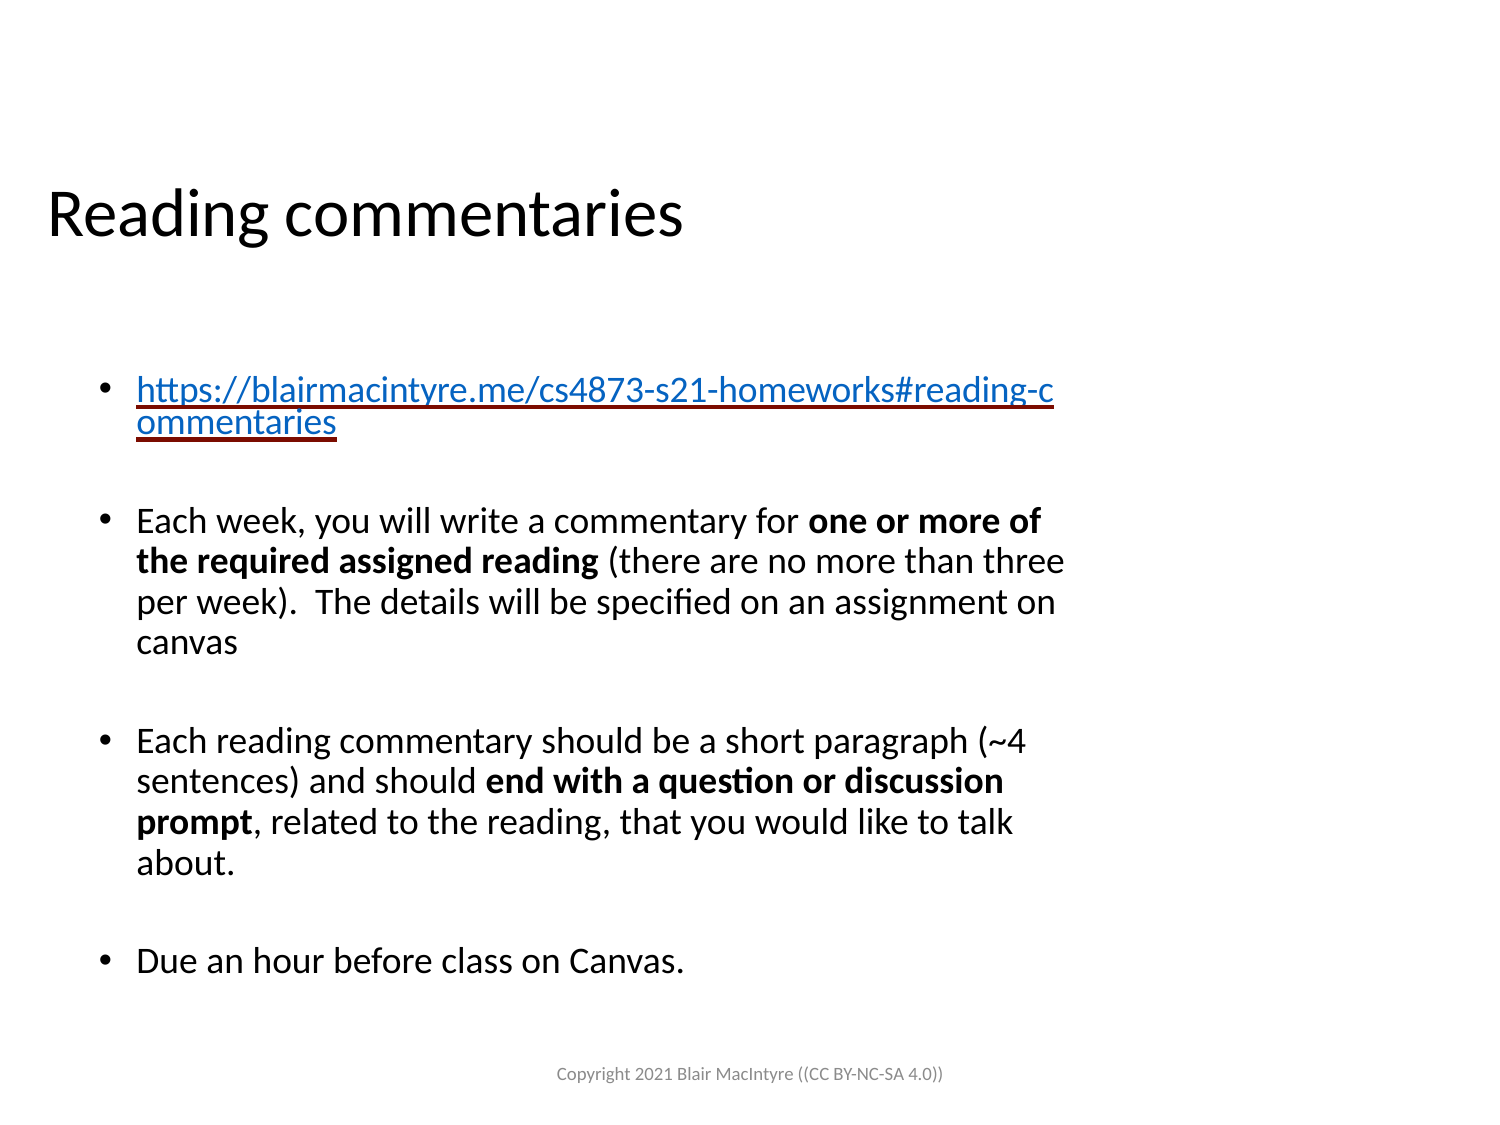

# Reading commentaries
https://blairmacintyre.me/cs4873-s21-homeworks#reading-commentaries

Each week, you will write a commentary for one or more of the required assigned reading (there are no more than three per week).  The details will be specified on an assignment on canvas

Each reading commentary should be a short paragraph (~4 sentences) and should end with a question or discussion prompt, related to the reading, that you would like to talk about.

Due an hour before class on Canvas.

Copyright 2021 Blair MacIntyre ((CC BY-NC-SA 4.0))